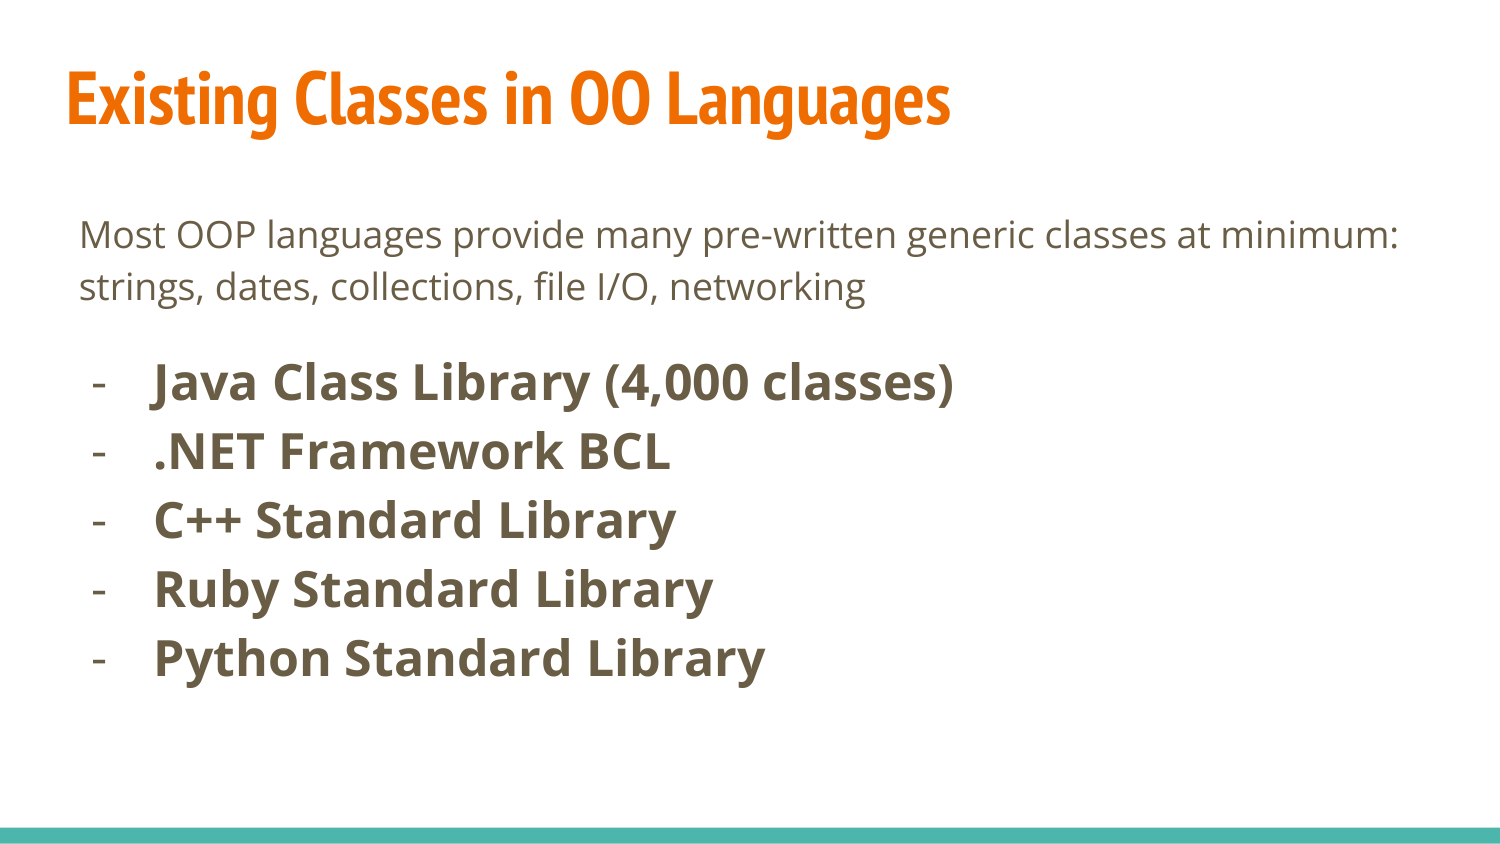

# Existing Classes in OO Languages
Most OOP languages provide many pre-written generic classes at minimum: strings, dates, collections, file I/O, networking
Java Class Library (4,000 classes)
.NET Framework BCL
C++ Standard Library
Ruby Standard Library
Python Standard Library